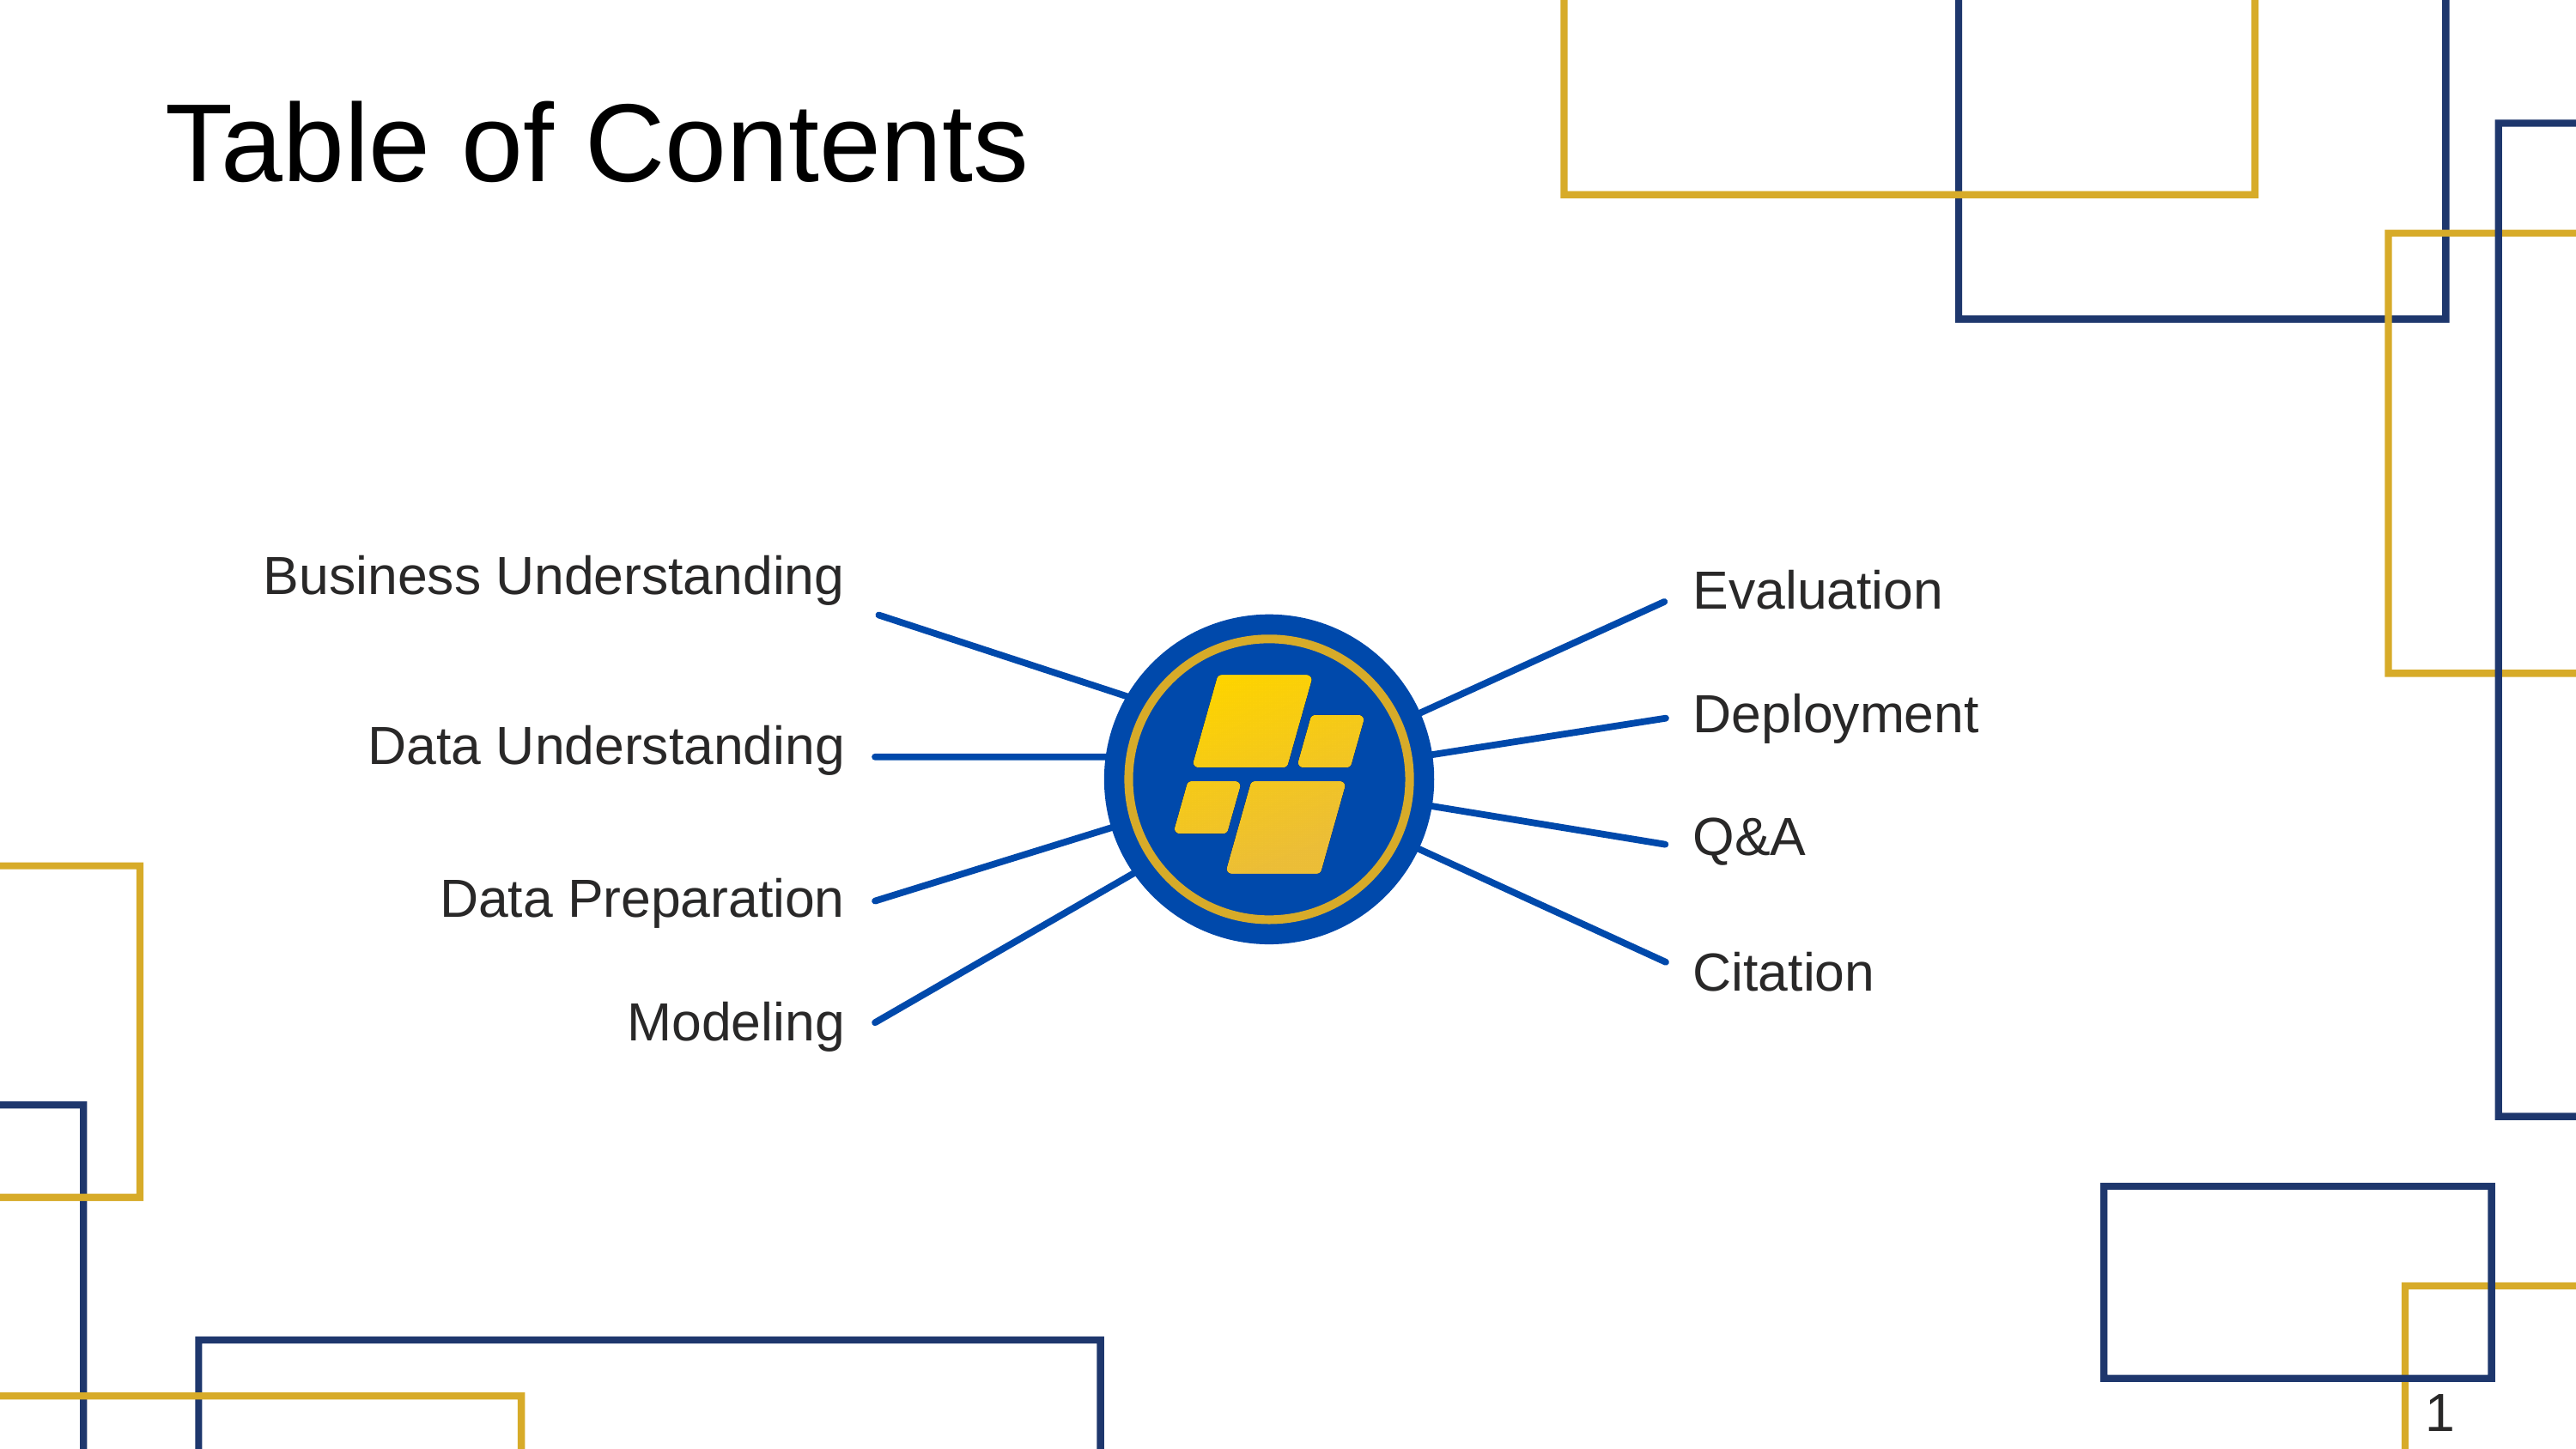

Table of Contents

Business Understanding
Evaluation

Deployment

Data Understanding

Q&A

Data Preparation

Citation
Modeling

1